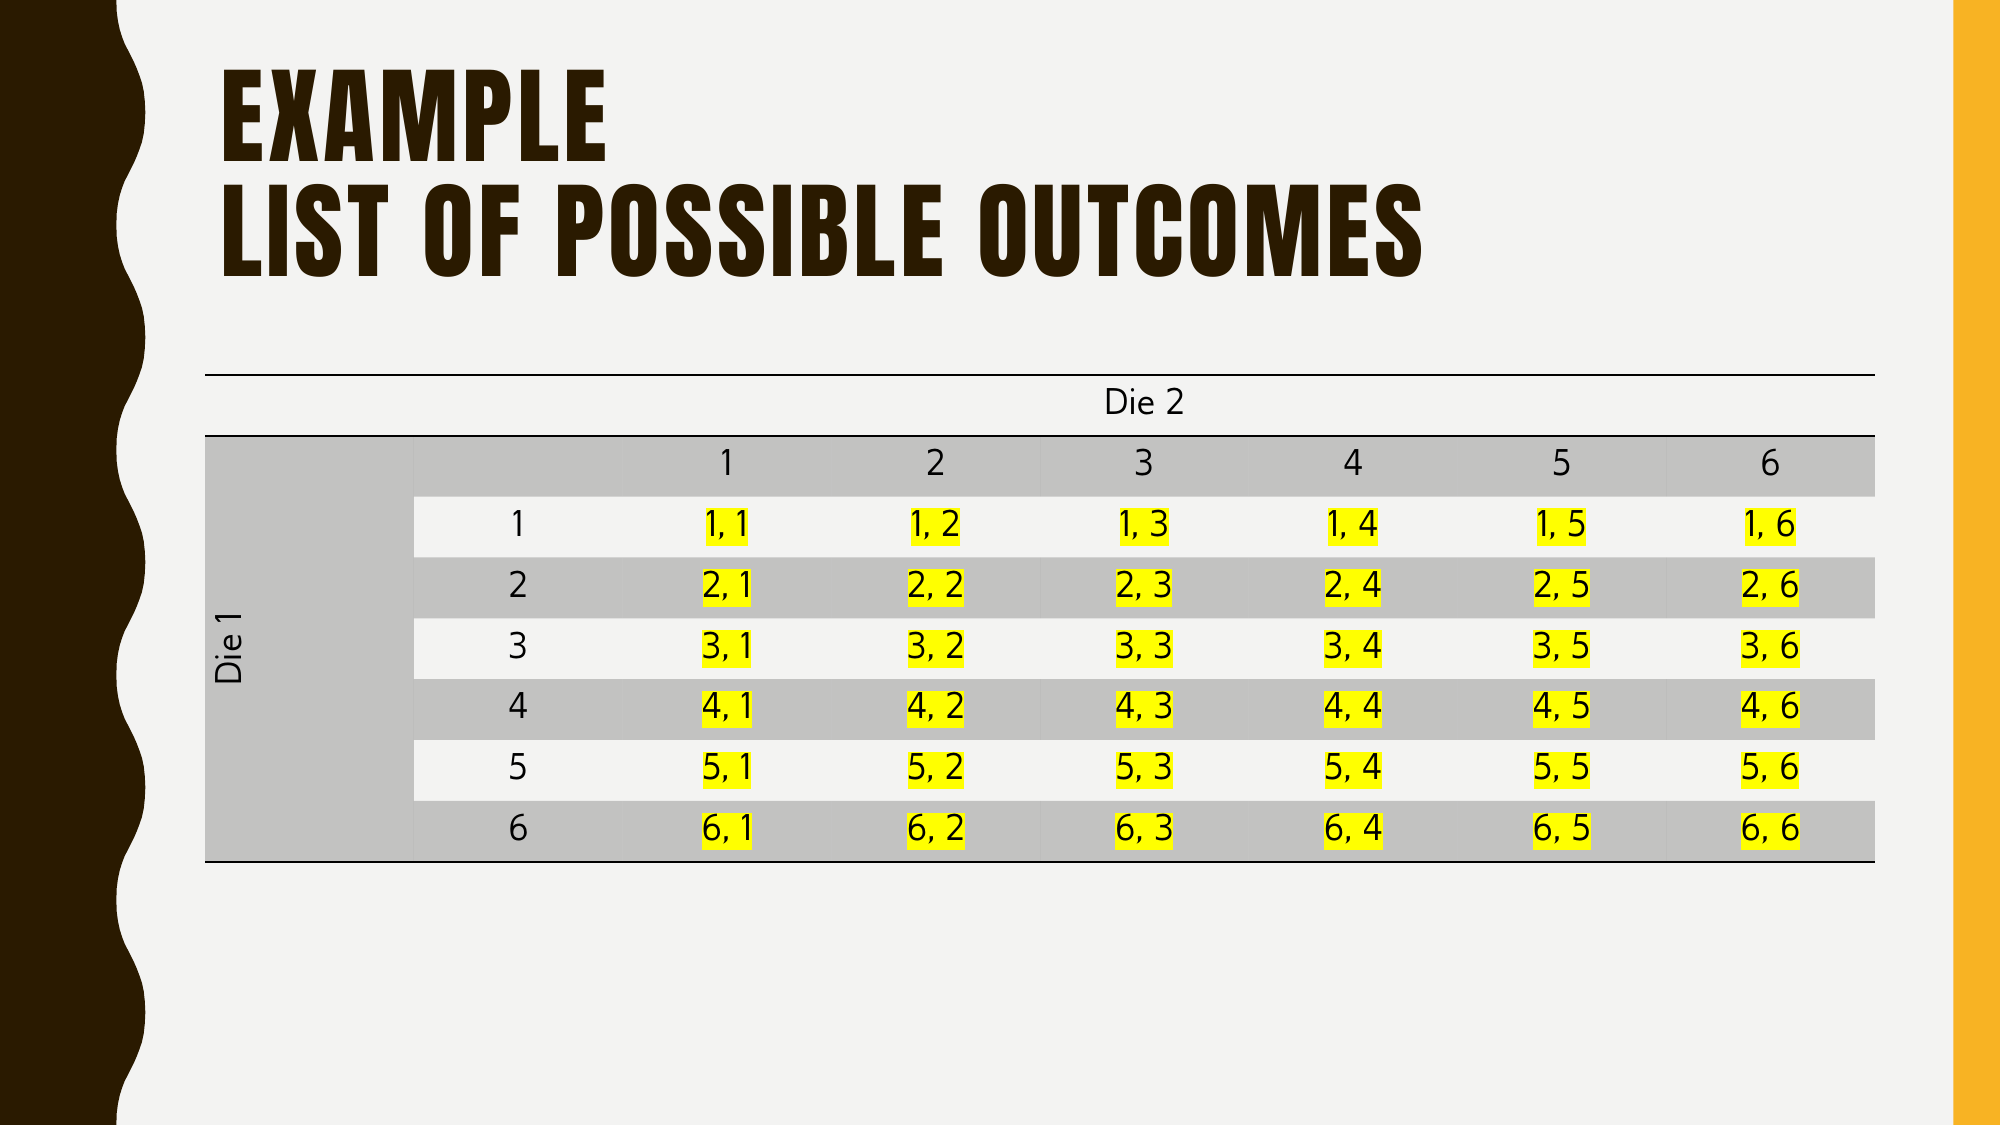

# Example List of possible outcomes
|  | Die 2 |  |  |  |  |  |  |
| --- | --- | --- | --- | --- | --- | --- | --- |
| Die 1 |  | 1 | 2 | 3 | 4 | 5 | 6 |
|  | 1 | 1, 1 | 1, 2 | 1, 3 | 1, 4 | 1, 5 | 1, 6 |
|  | 2 | 2, 1 | 2, 2 | 2, 3 | 2, 4 | 2, 5 | 2, 6 |
|  | 3 | 3, 1 | 3, 2 | 3, 3 | 3, 4 | 3, 5 | 3, 6 |
|  | 4 | 4, 1 | 4, 2 | 4, 3 | 4, 4 | 4, 5 | 4, 6 |
|  | 5 | 5, 1 | 5, 2 | 5, 3 | 5, 4 | 5, 5 | 5, 6 |
|  | 6 | 6, 1 | 6, 2 | 6, 3 | 6, 4 | 6, 5 | 6, 6 |